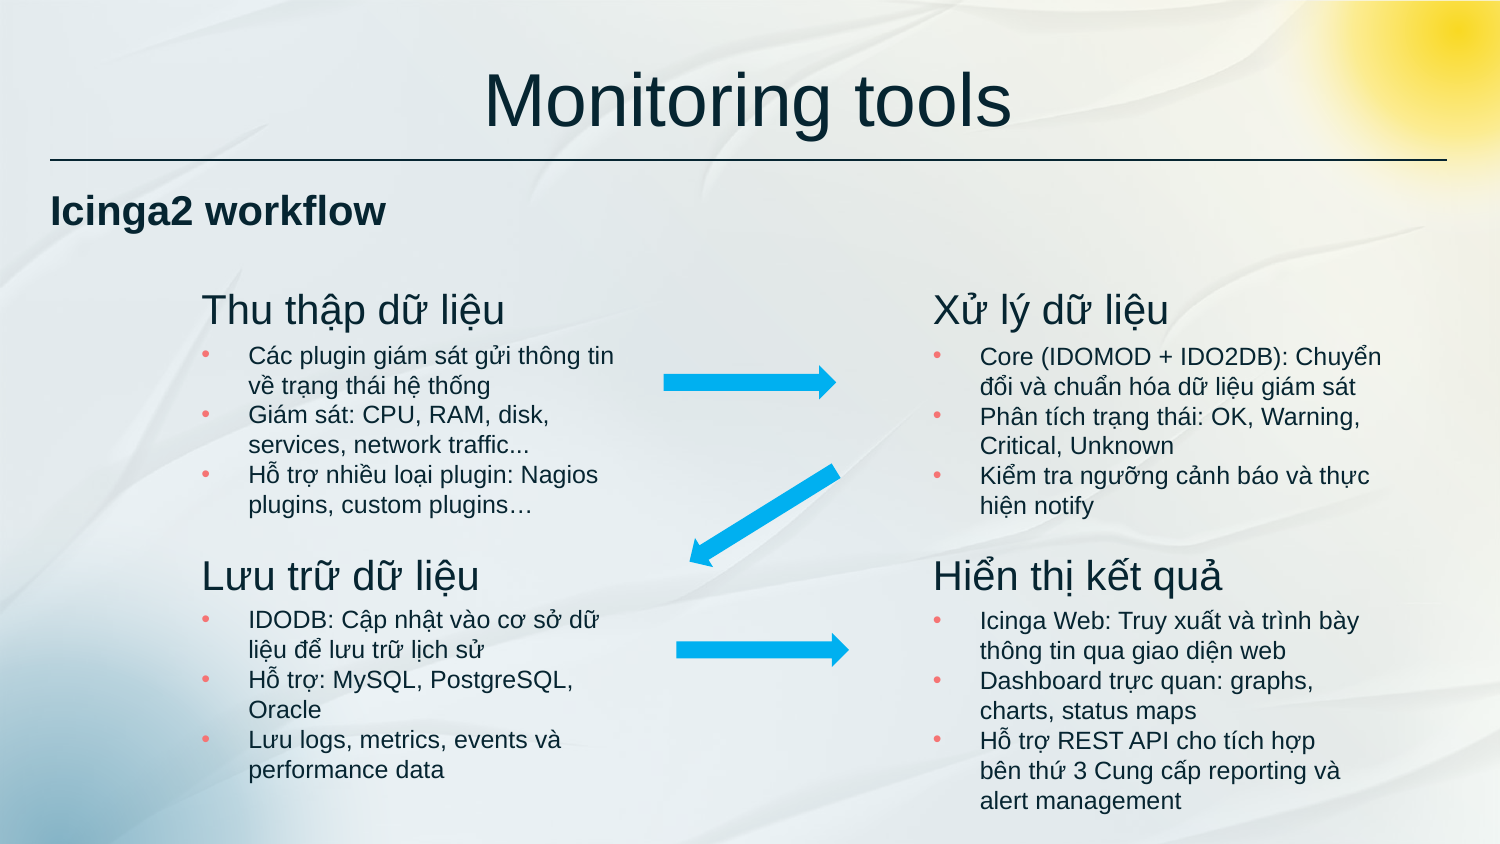

Monitoring tools
Icinga2 workflow
Xử lý dữ liệu
Thu thập dữ liệu
Các plugin giám sát gửi thông tin về trạng thái hệ thống
Giám sát: CPU, RAM, disk, services, network traffic...
Hỗ trợ nhiều loại plugin: Nagios plugins, custom plugins…
Core (IDOMOD + IDO2DB): Chuyển đổi và chuẩn hóa dữ liệu giám sát
Phân tích trạng thái: OK, Warning, Critical, Unknown
Kiểm tra ngưỡng cảnh báo và thực hiện notify

Lưu trữ dữ liệu
Hiển thị kết quả
IDODB: Cập nhật vào cơ sở dữ liệu để lưu trữ lịch sử
Hỗ trợ: MySQL, PostgreSQL, Oracle
Lưu logs, metrics, events và performance data
Icinga Web: Truy xuất và trình bày thông tin qua giao diện web
Dashboard trực quan: graphs, charts, status maps
Hỗ trợ REST API cho tích hợp bên thứ 3 Cung cấp reporting và alert management